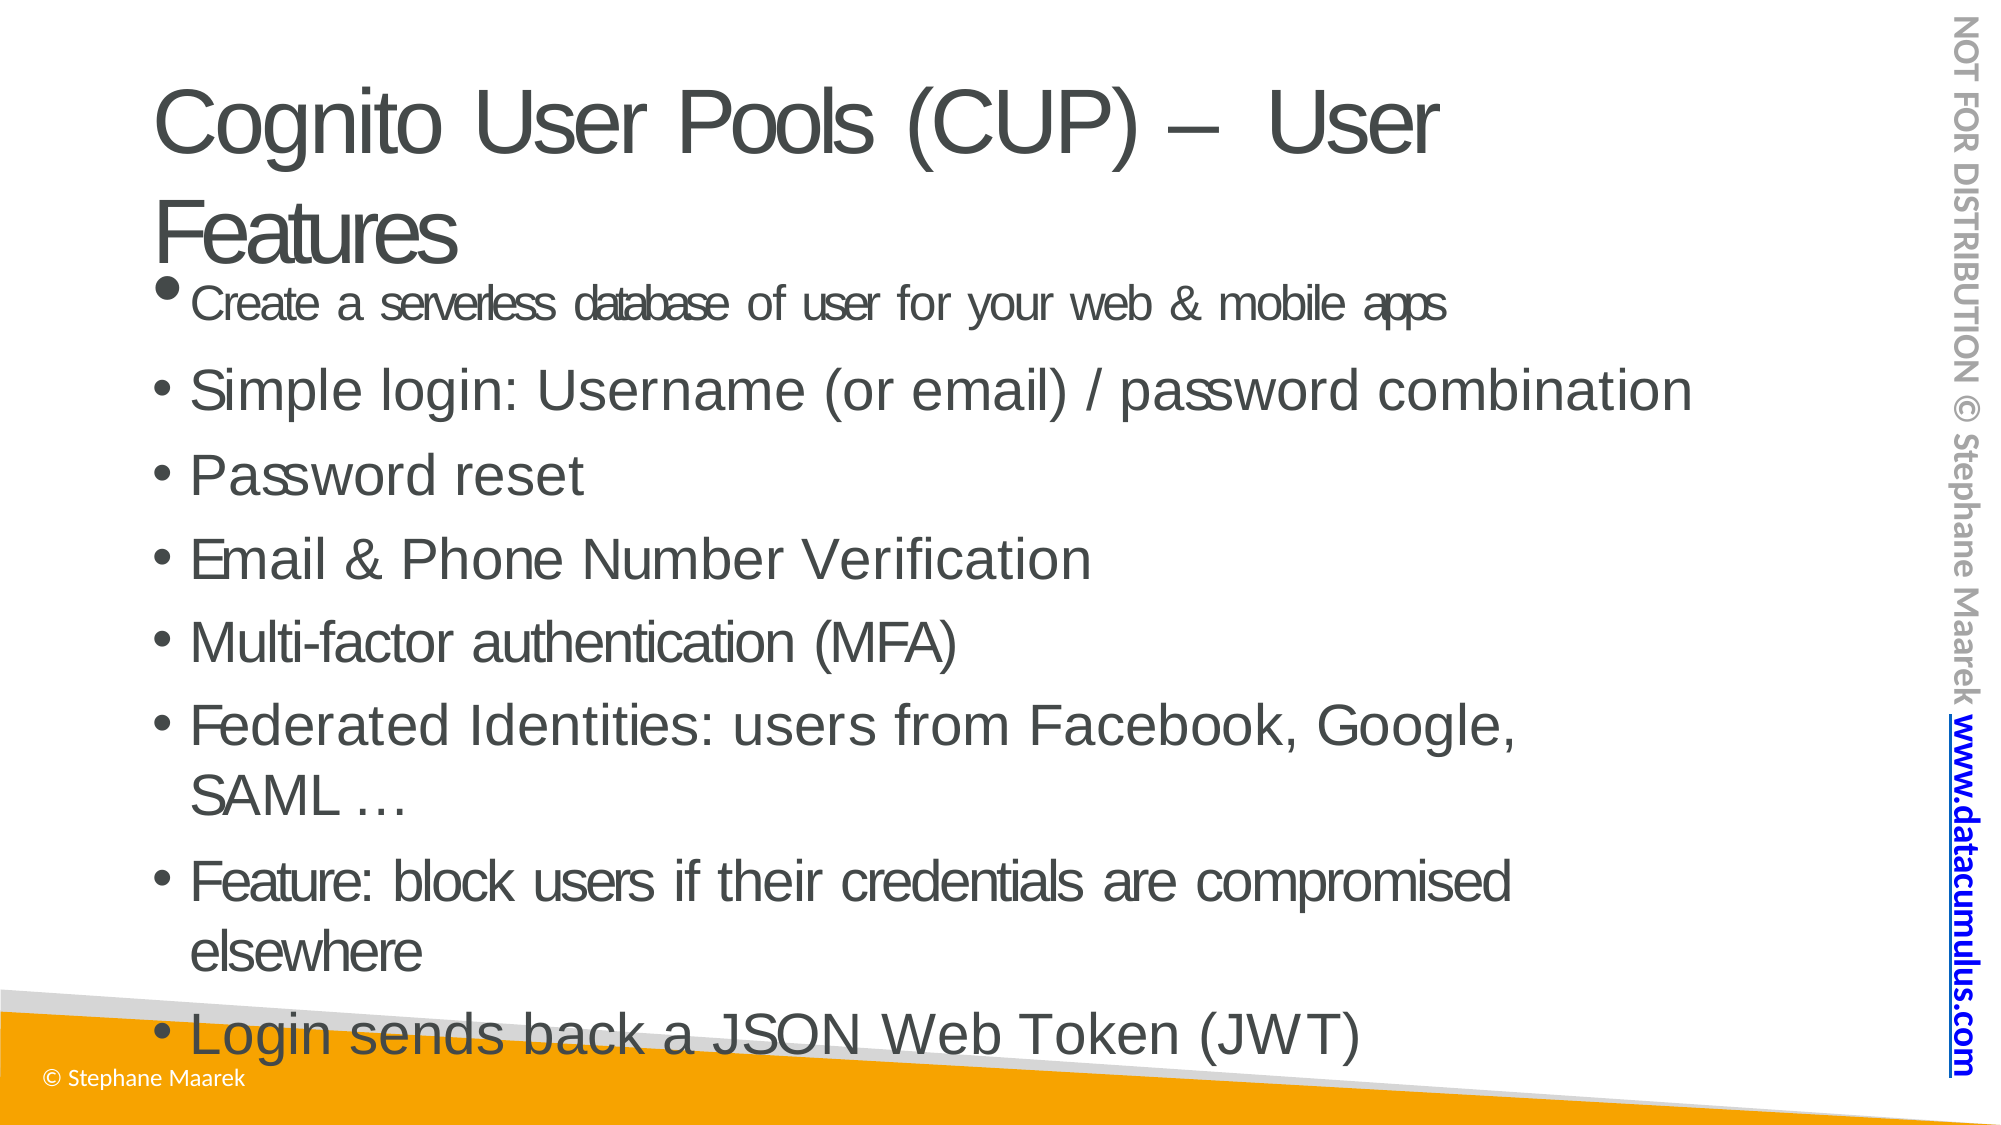

NOT FOR DISTRIBUTION © Stephane Maarek www.datacumulus.com
# Cognito User Pools (CUP) – User Features
Create a serverless database of user for your web & mobile apps
Simple login: Username (or email) / password combination
Password reset
Email & Phone Number Verification
Multi-factor authentication (MFA)
Federated Identities: users from Facebook, Google, SAML…
Feature: block users if their credentials are compromised elsewhere
Login sends back a JSON Web Token (JWT)
© Stephane Maarek